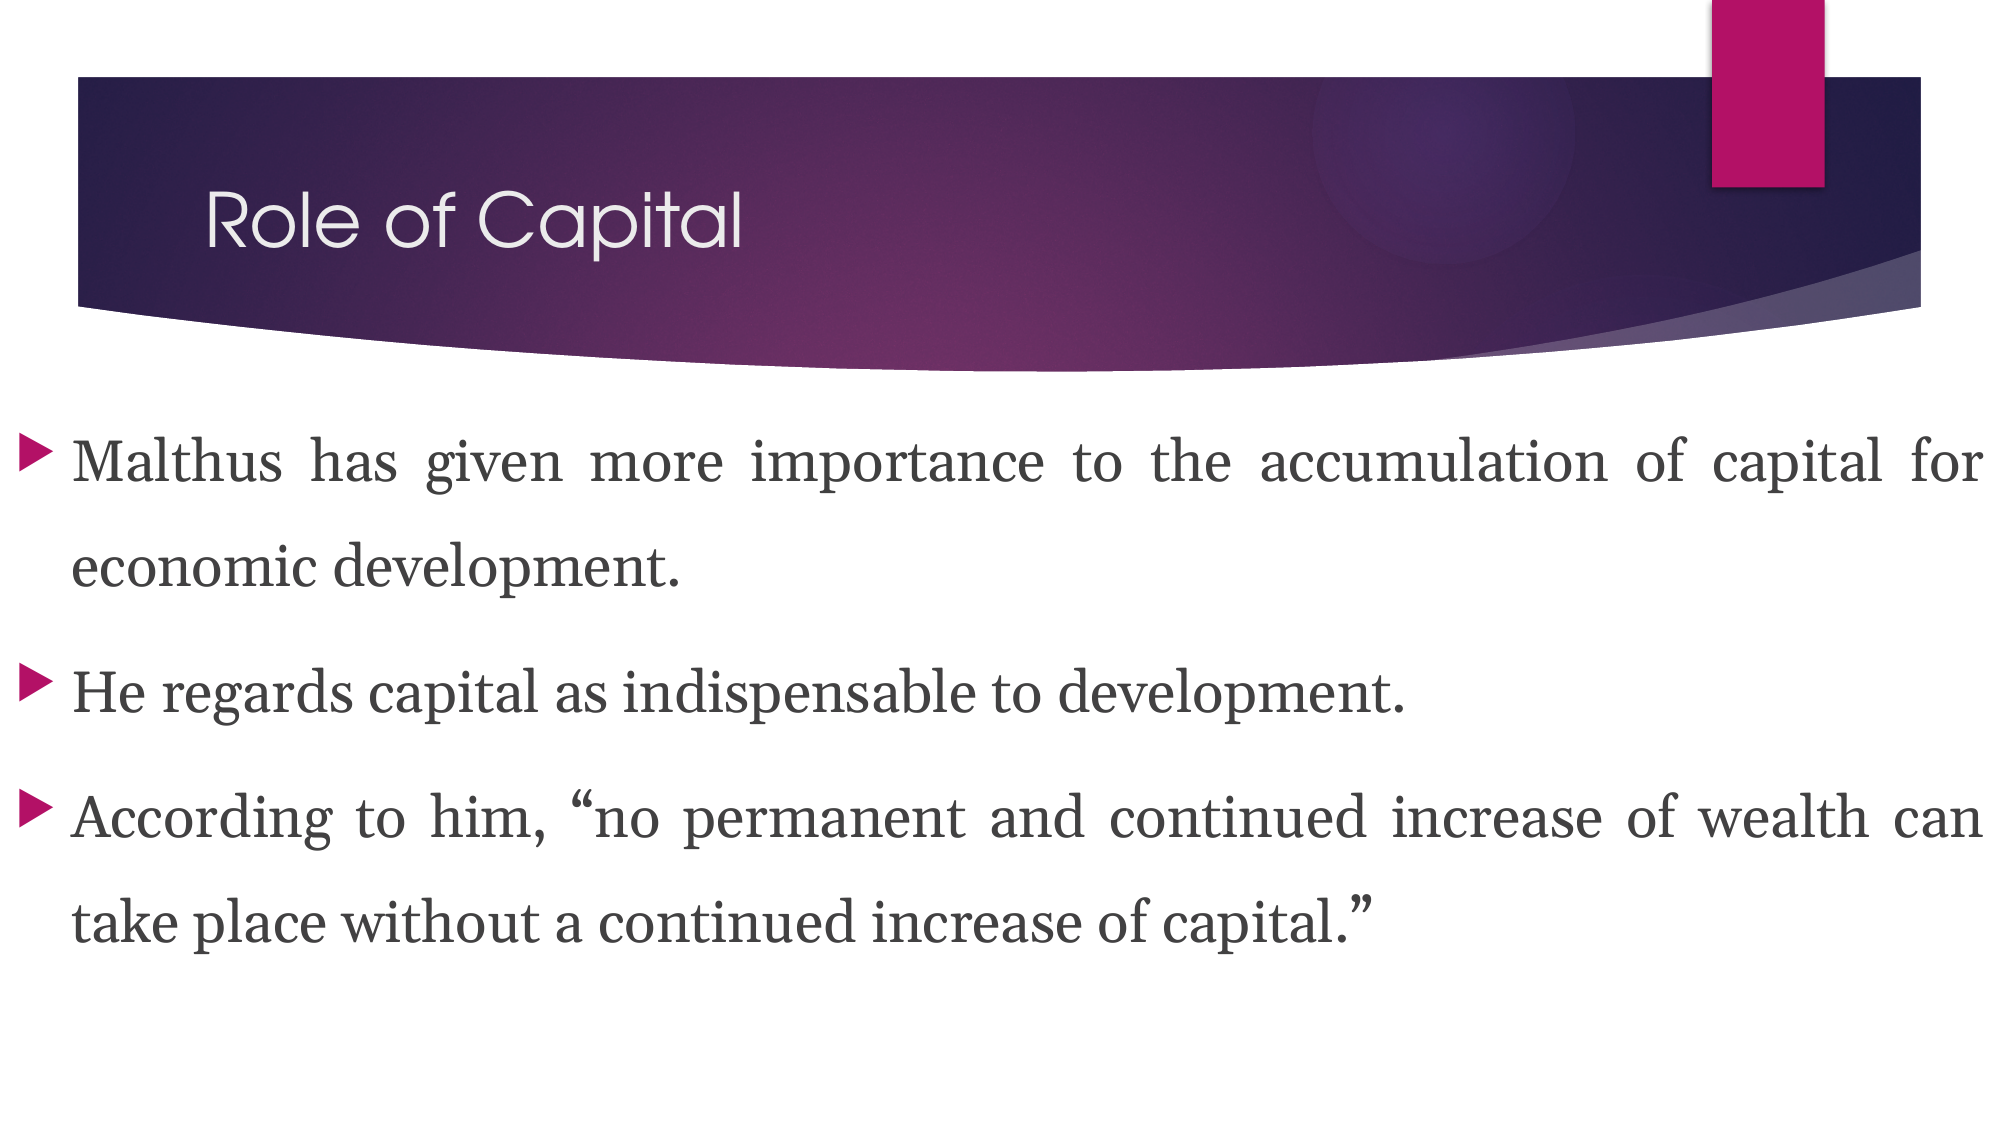

# Role of Capital
Malthus has given more importance to the accumulation of capital for economic development.
He regards capital as indispensable to development.
According to him, “no permanent and continued increase of wealth can take place without a continued increase of capital.”